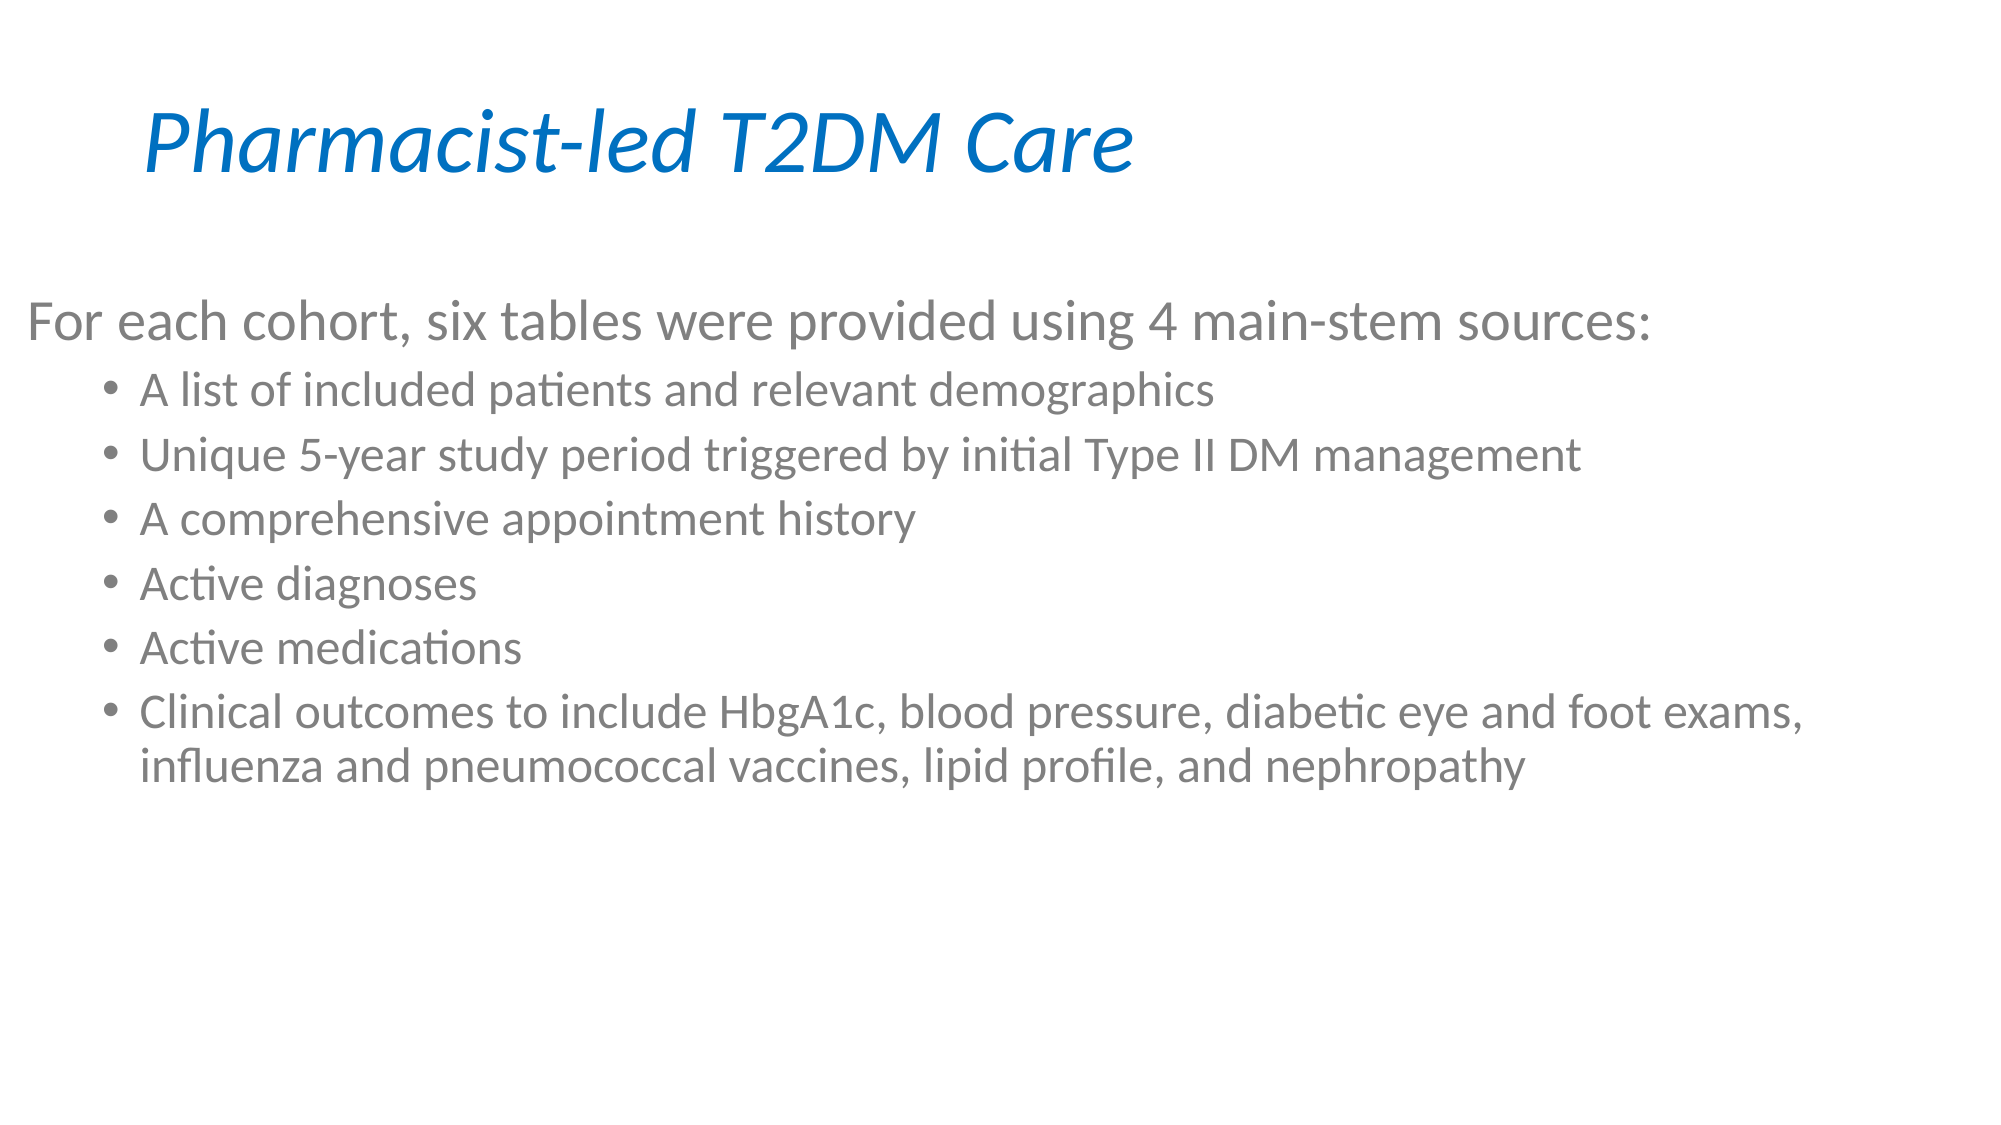

# Pharmacist-led T2DM Care
For each cohort, six tables were provided using 4 main-stem sources:
A list of included patients and relevant demographics
Unique 5-year study period triggered by initial Type II DM management
A comprehensive appointment history
Active diagnoses
Active medications
Clinical outcomes to include HbgA1c, blood pressure, diabetic eye and foot exams, influenza and pneumococcal vaccines, lipid profile, and nephropathy